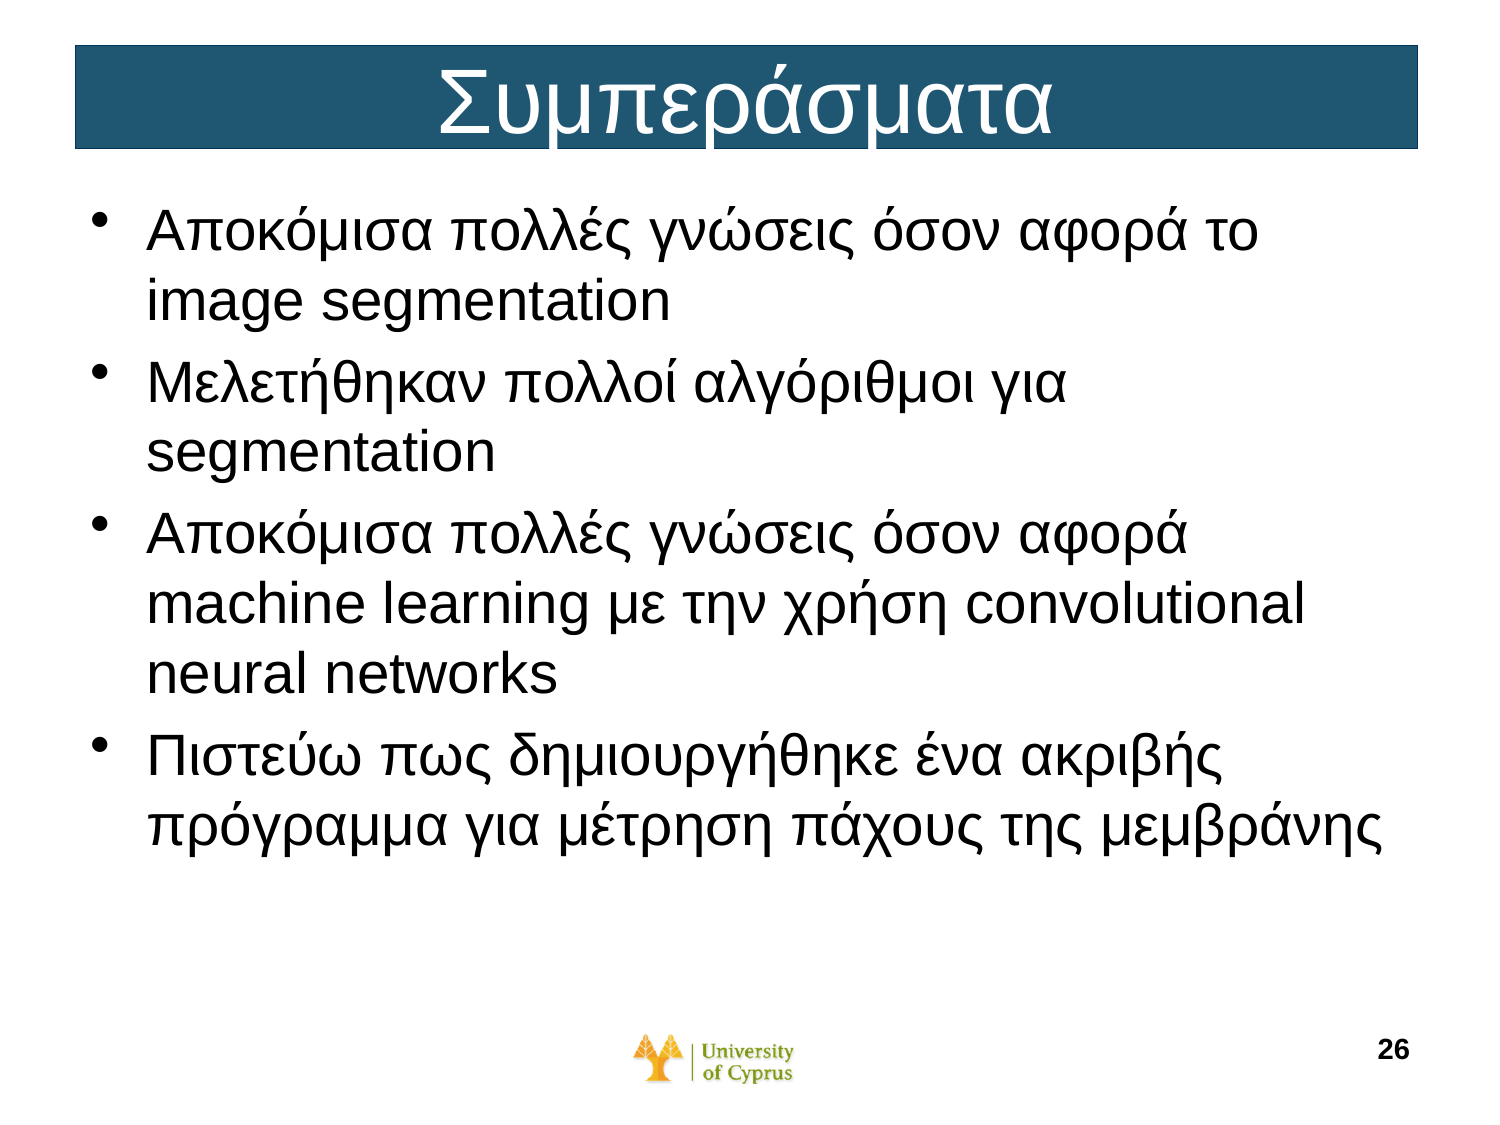

# Συμπεράσματα
Αποκόμισα πολλές γνώσεις όσον αφορά το image segmentation
Μελετήθηκαν πολλοί αλγόριθμοι για segmentation
Αποκόμισα πολλές γνώσεις όσον αφορά machine learning με την χρήση convolutional neural networks
Πιστεύω πως δημιουργήθηκε ένα ακριβής πρόγραμμα για μέτρηση πάχους της μεμβράνης